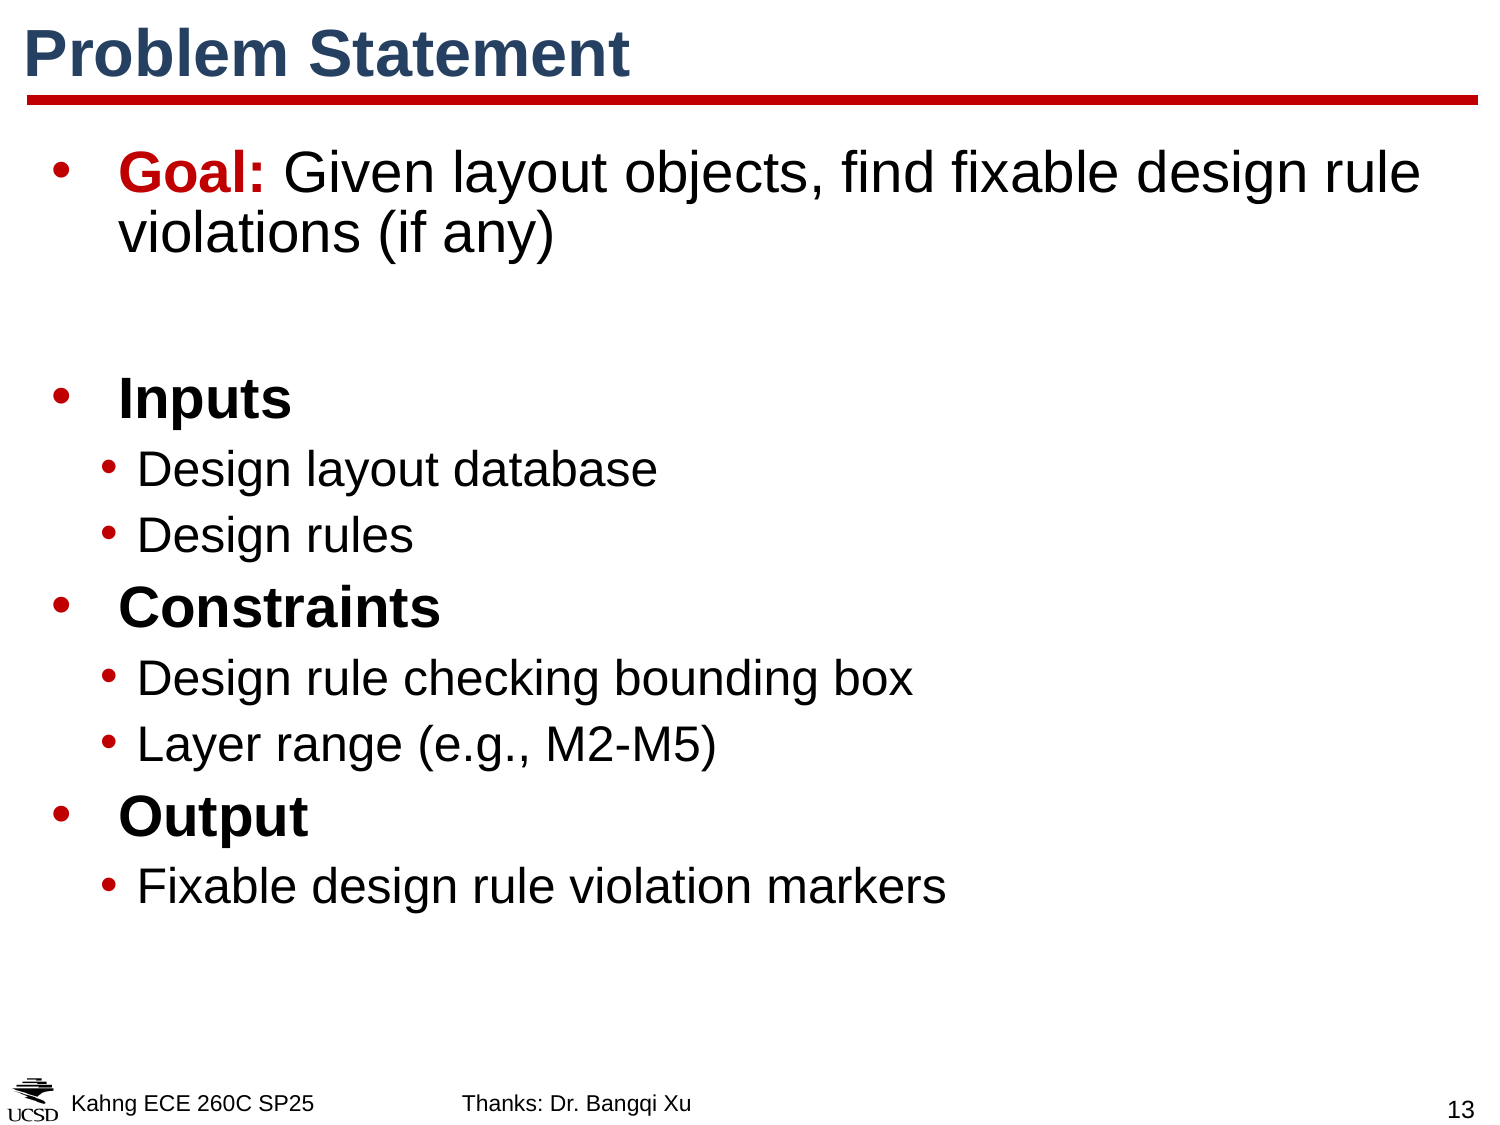

# Problem Statement
Goal: Given layout objects, find fixable design rule violations (if any)

Inputs
Design layout database
Design rules
Constraints
Design rule checking bounding box
Layer range (e.g., M2-M5)
Output
Fixable design rule violation markers
Kahng ECE 260C SP25
Thanks: Dr. Bangqi Xu